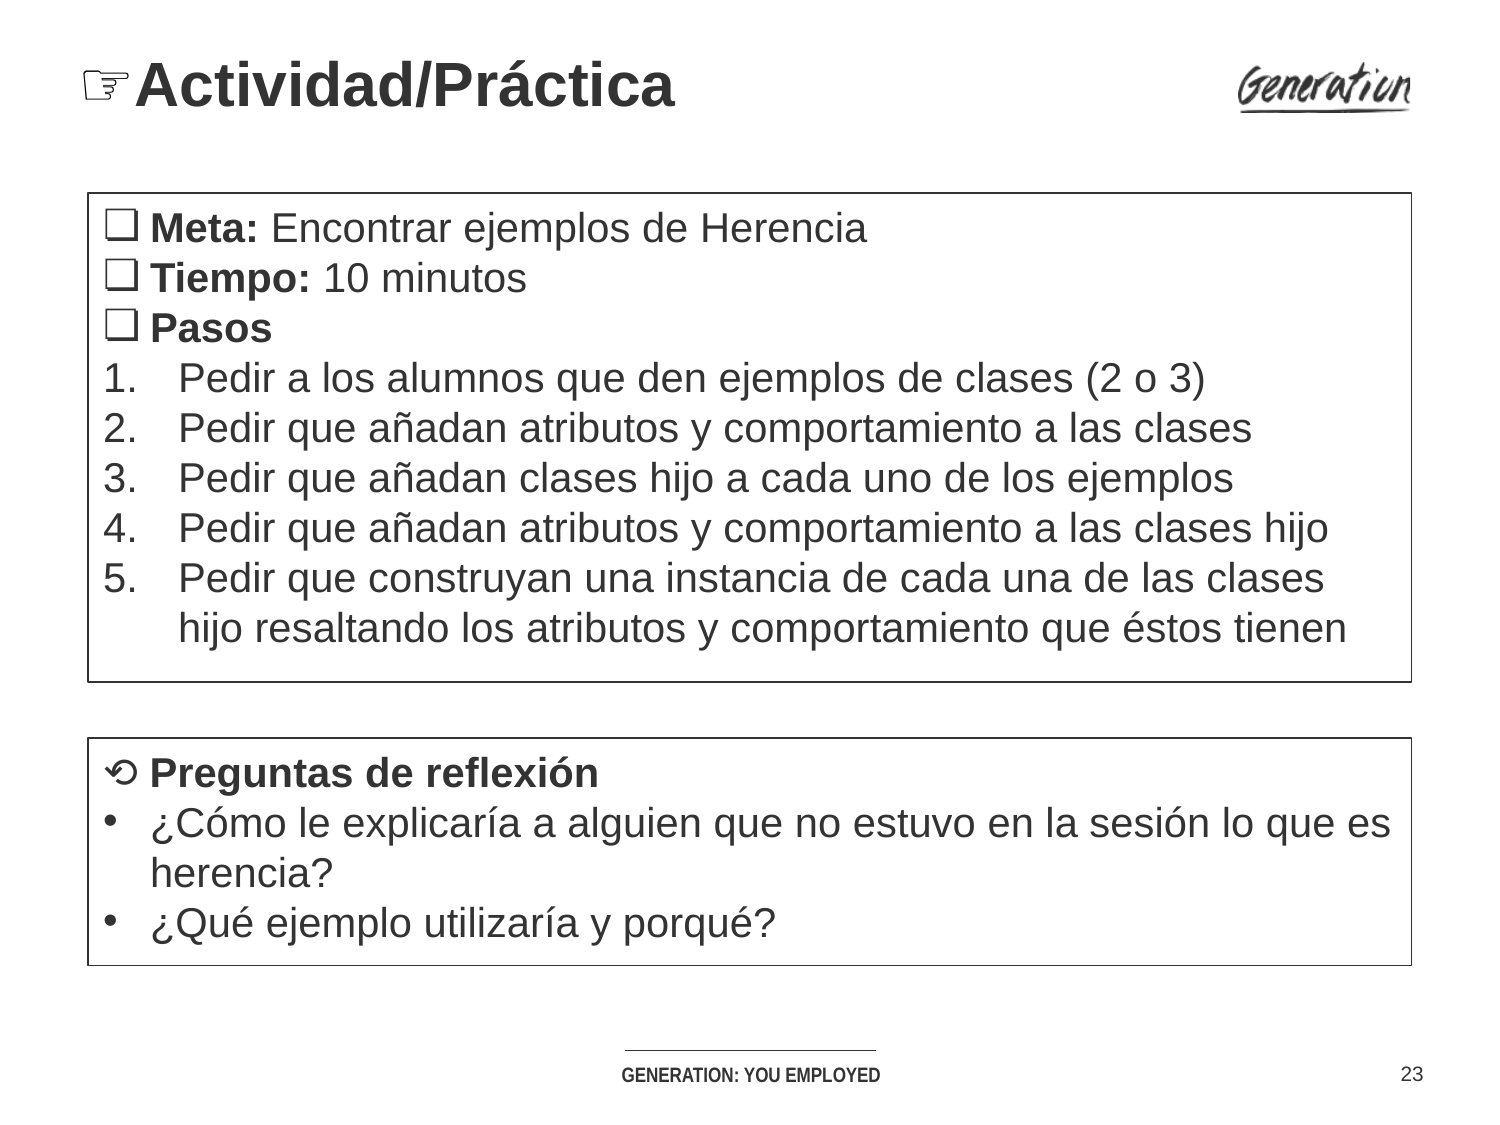

# ☞Actividad/Práctica
Meta: Encontrar ejemplos de Herencia
Tiempo: 10 minutos
Pasos
Pedir a los alumnos que den ejemplos de clases (2 o 3)
Pedir que añadan atributos y comportamiento a las clases
Pedir que añadan clases hijo a cada uno de los ejemplos
Pedir que añadan atributos y comportamiento a las clases hijo
Pedir que construyan una instancia de cada una de las clases hijo resaltando los atributos y comportamiento que éstos tienen

⟲ Preguntas de reflexión
¿Cómo le explicaría a alguien que no estuvo en la sesión lo que es herencia?
¿Qué ejemplo utilizaría y porqué?